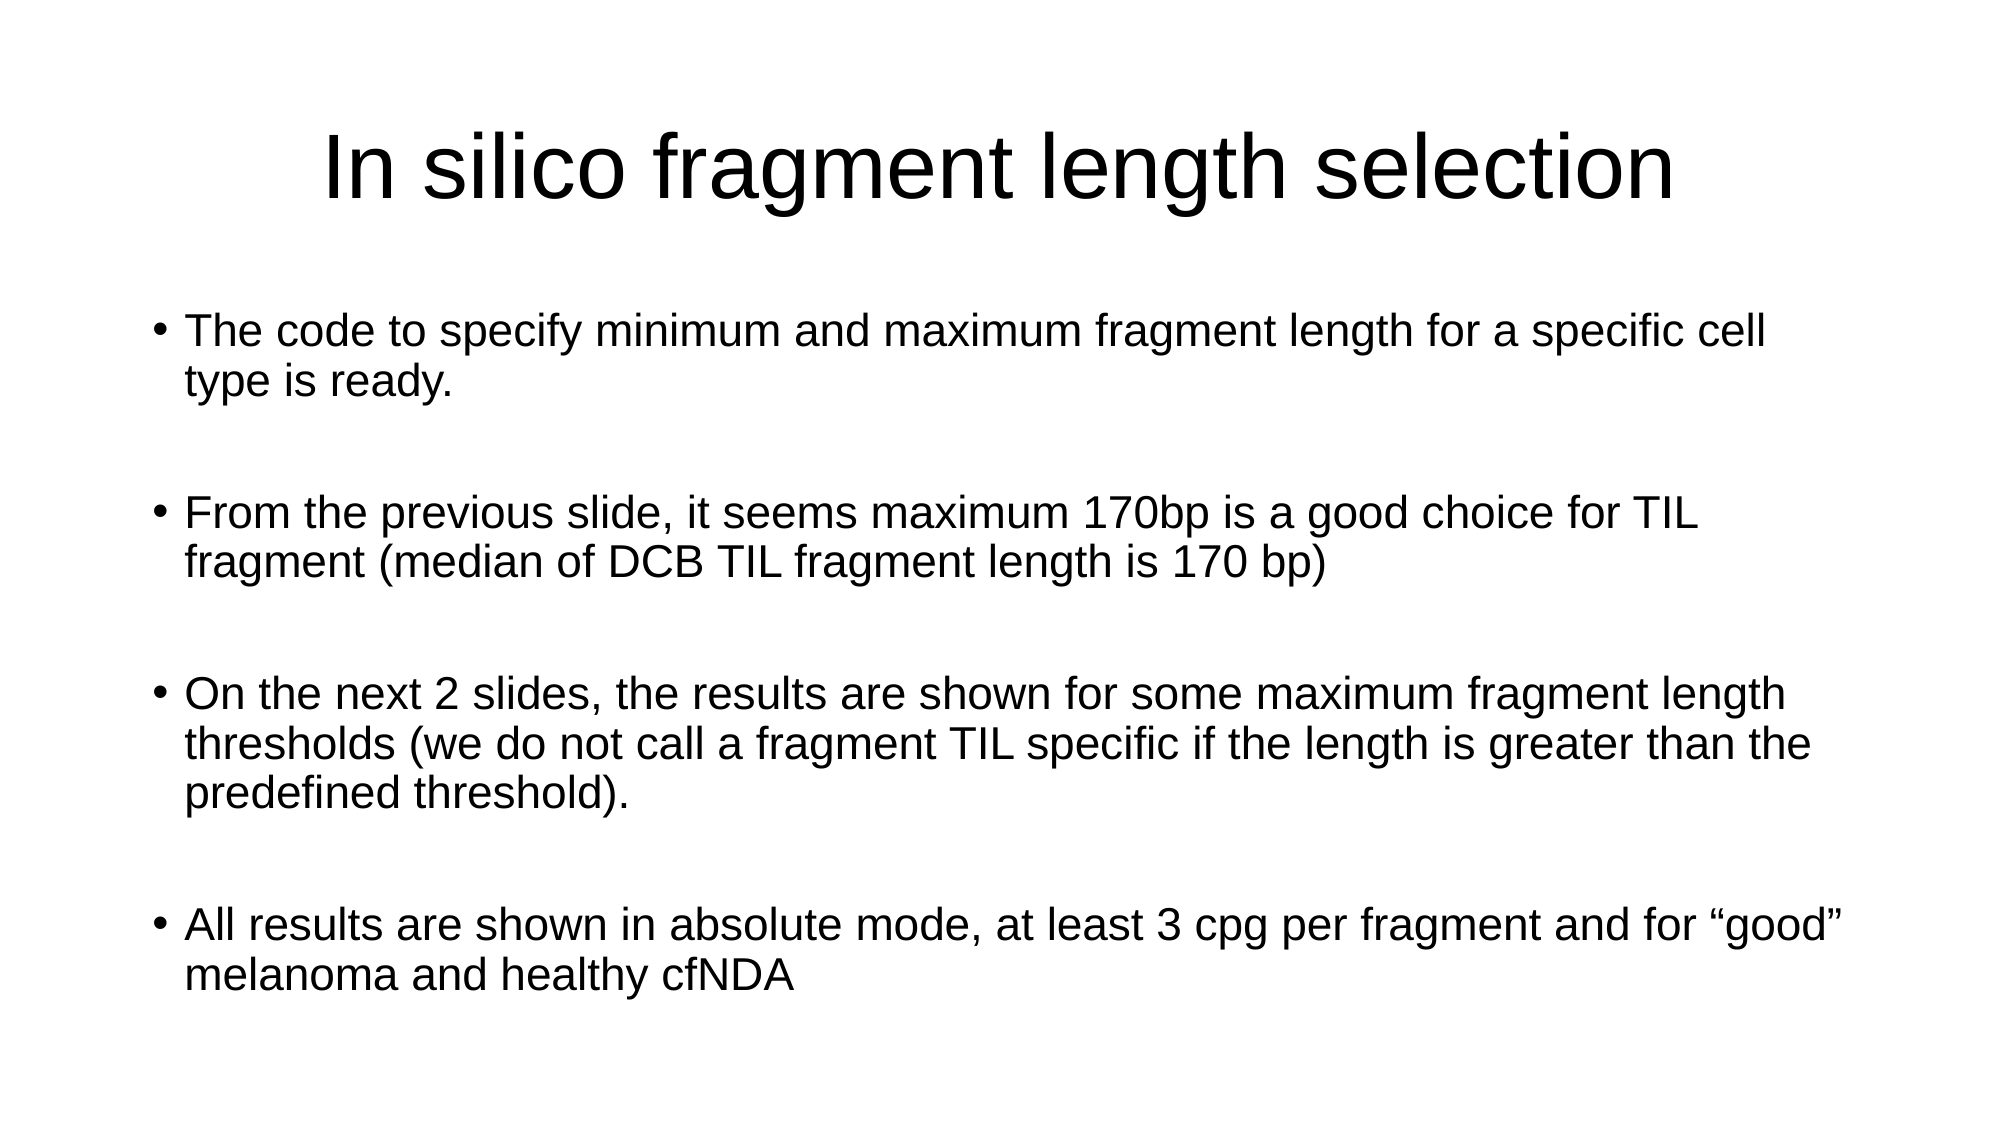

# In silico fragment length selection
The code to specify minimum and maximum fragment length for a specific cell type is ready.

From the previous slide, it seems maximum 170bp is a good choice for TIL fragment (median of DCB TIL fragment length is 170 bp)

On the next 2 slides, the results are shown for some maximum fragment length thresholds (we do not call a fragment TIL specific if the length is greater than the predefined threshold).

All results are shown in absolute mode, at least 3 cpg per fragment and for “good” melanoma and healthy cfNDA